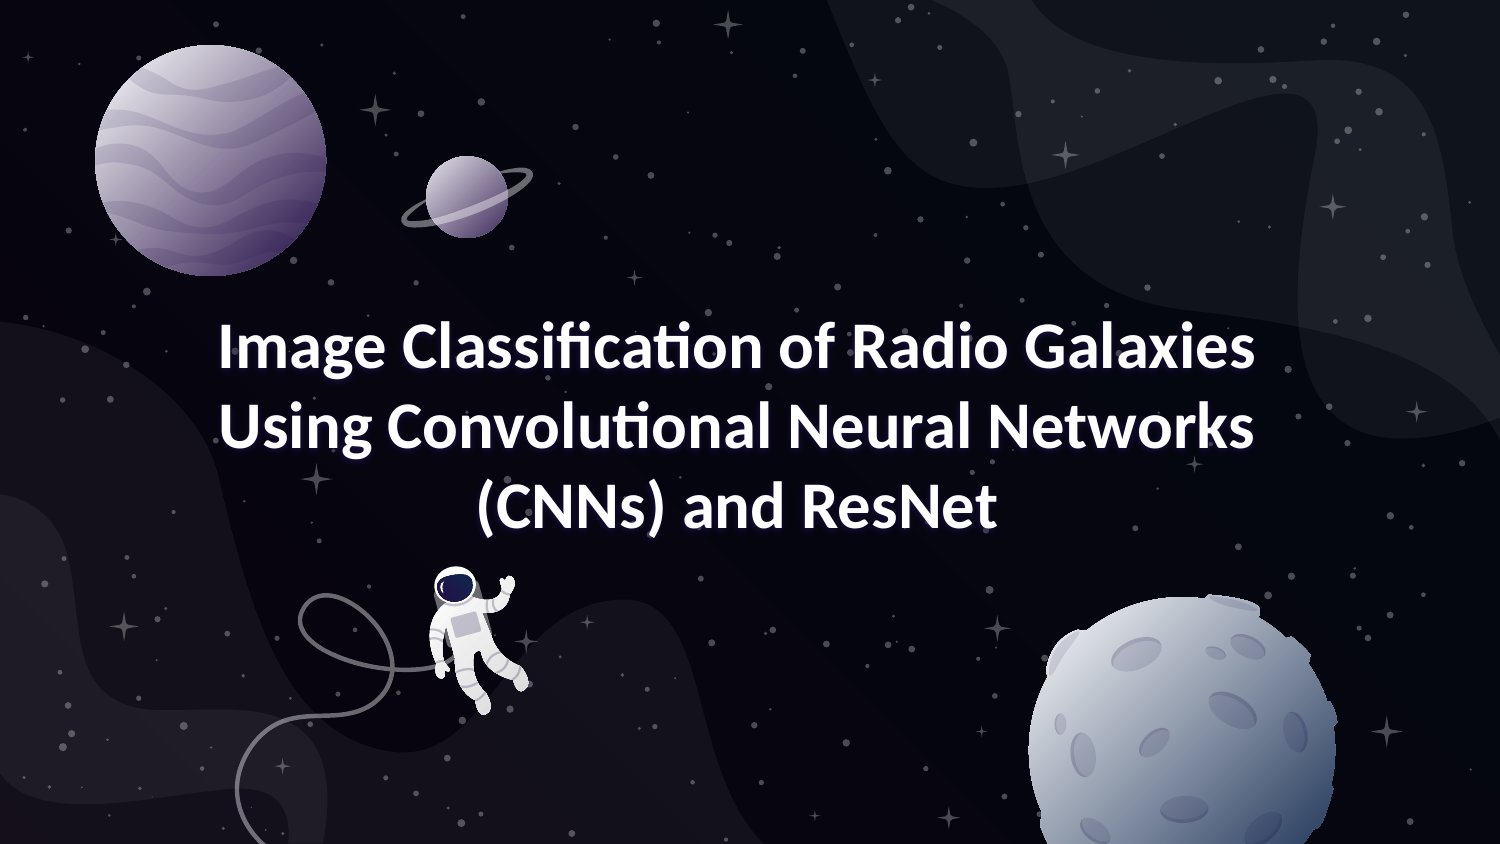

# Image Classification of Radio Galaxies Using Convolutional Neural Networks (CNNs) and ResNet